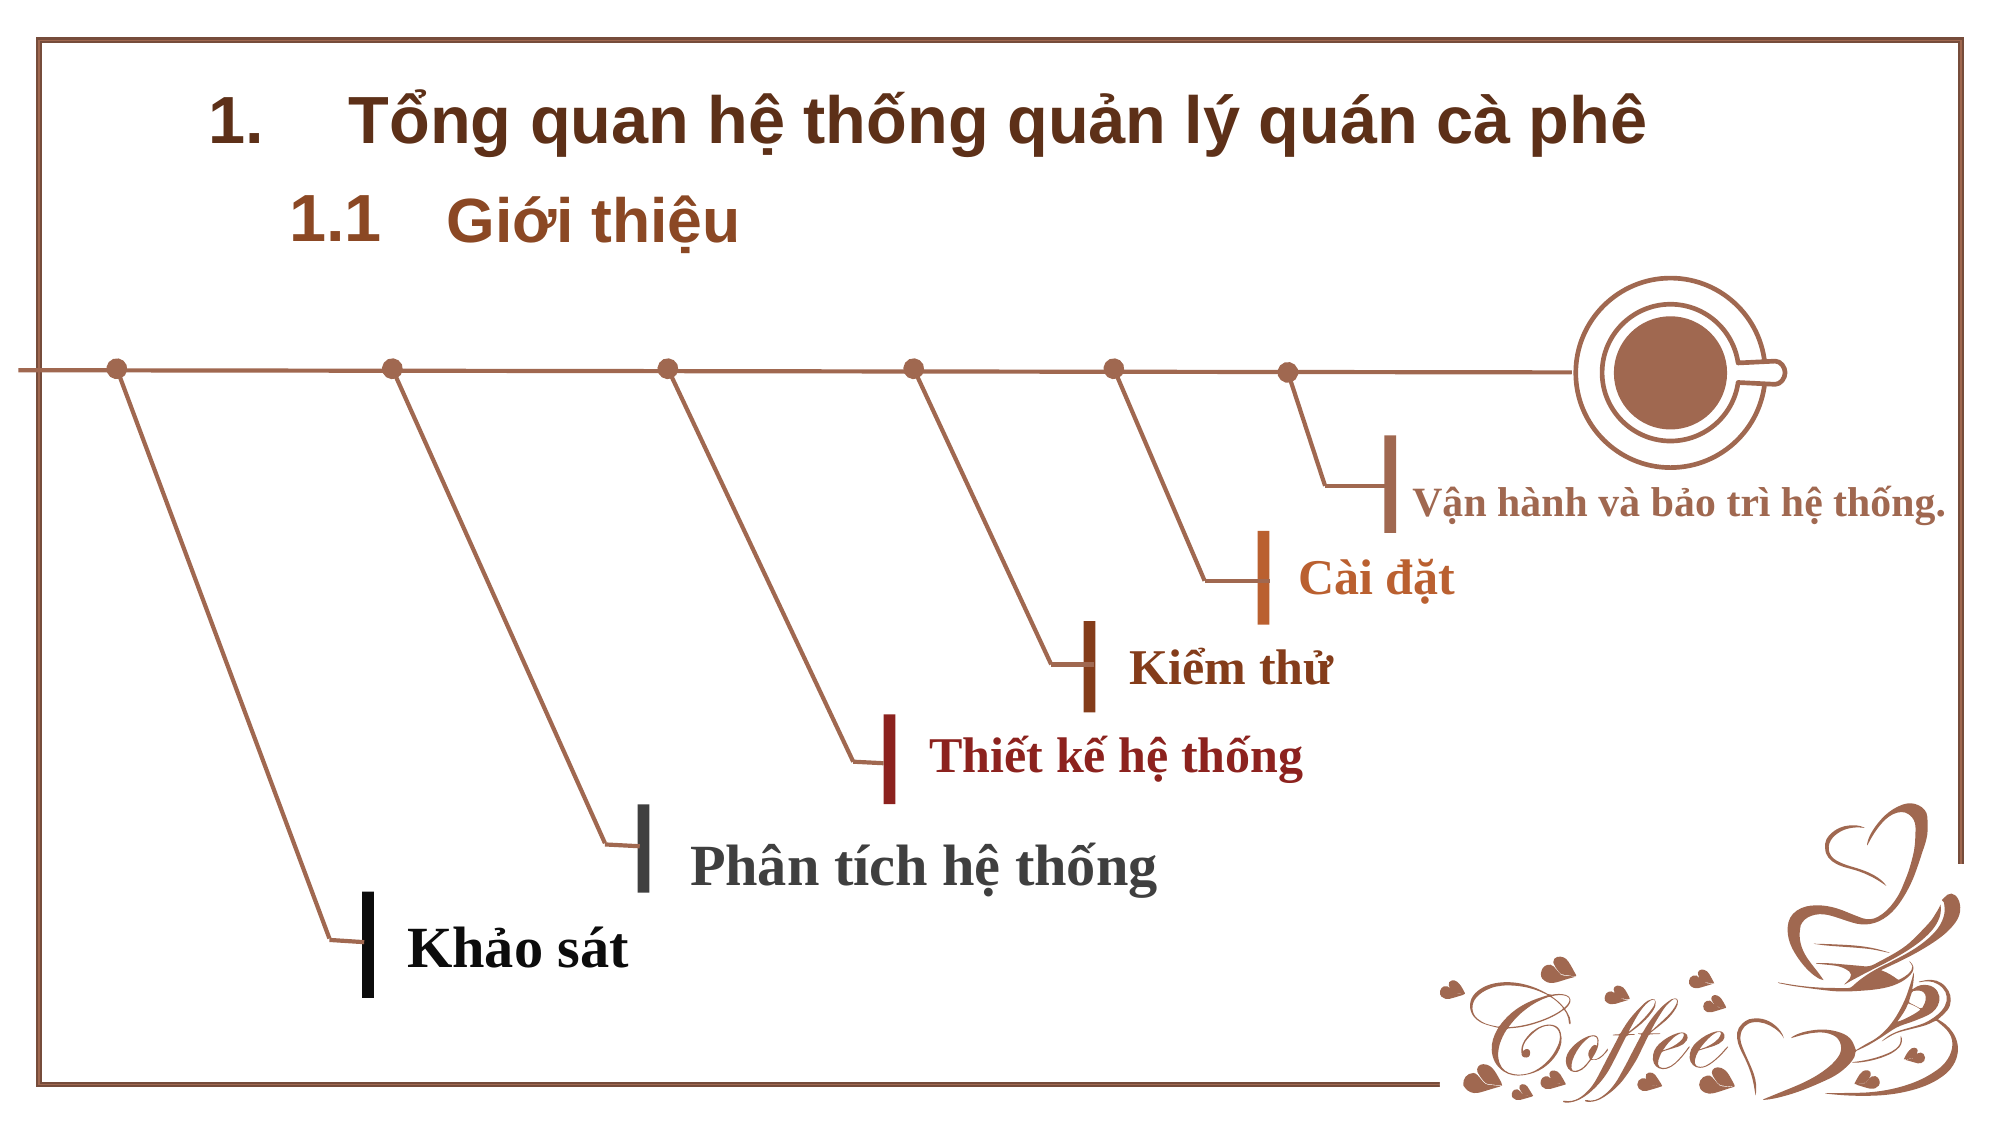

Tổng quan hệ thống quản lý quán cà phê
1.
1.1
Giới thiệu

Vận hành và bảo trì hệ thống.
Cài đặt
Kiểm thử
Thiết kế hệ thống
Phân tích hệ thống
Khảo sát